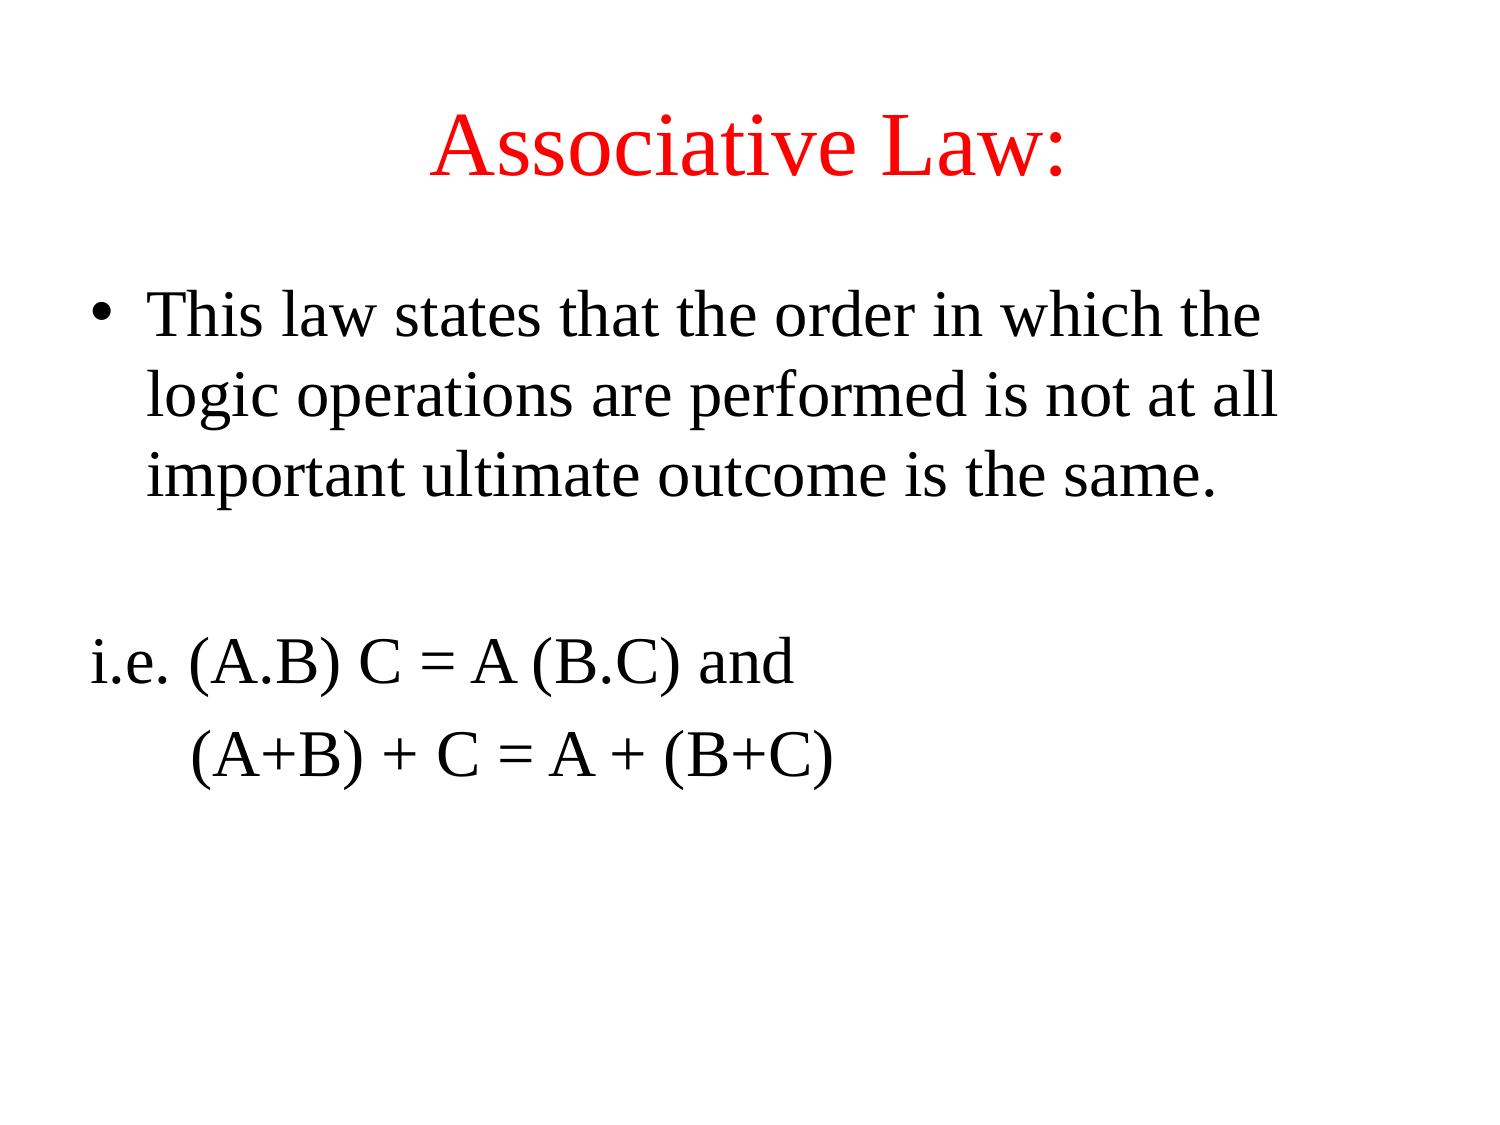

# Associative Law:
This law states that the order in which the logic operations are performed is not at all important ultimate outcome is the same.

i.e. (A.B) C = A (B.C) and
      (A+B) + C = A + (B+C)